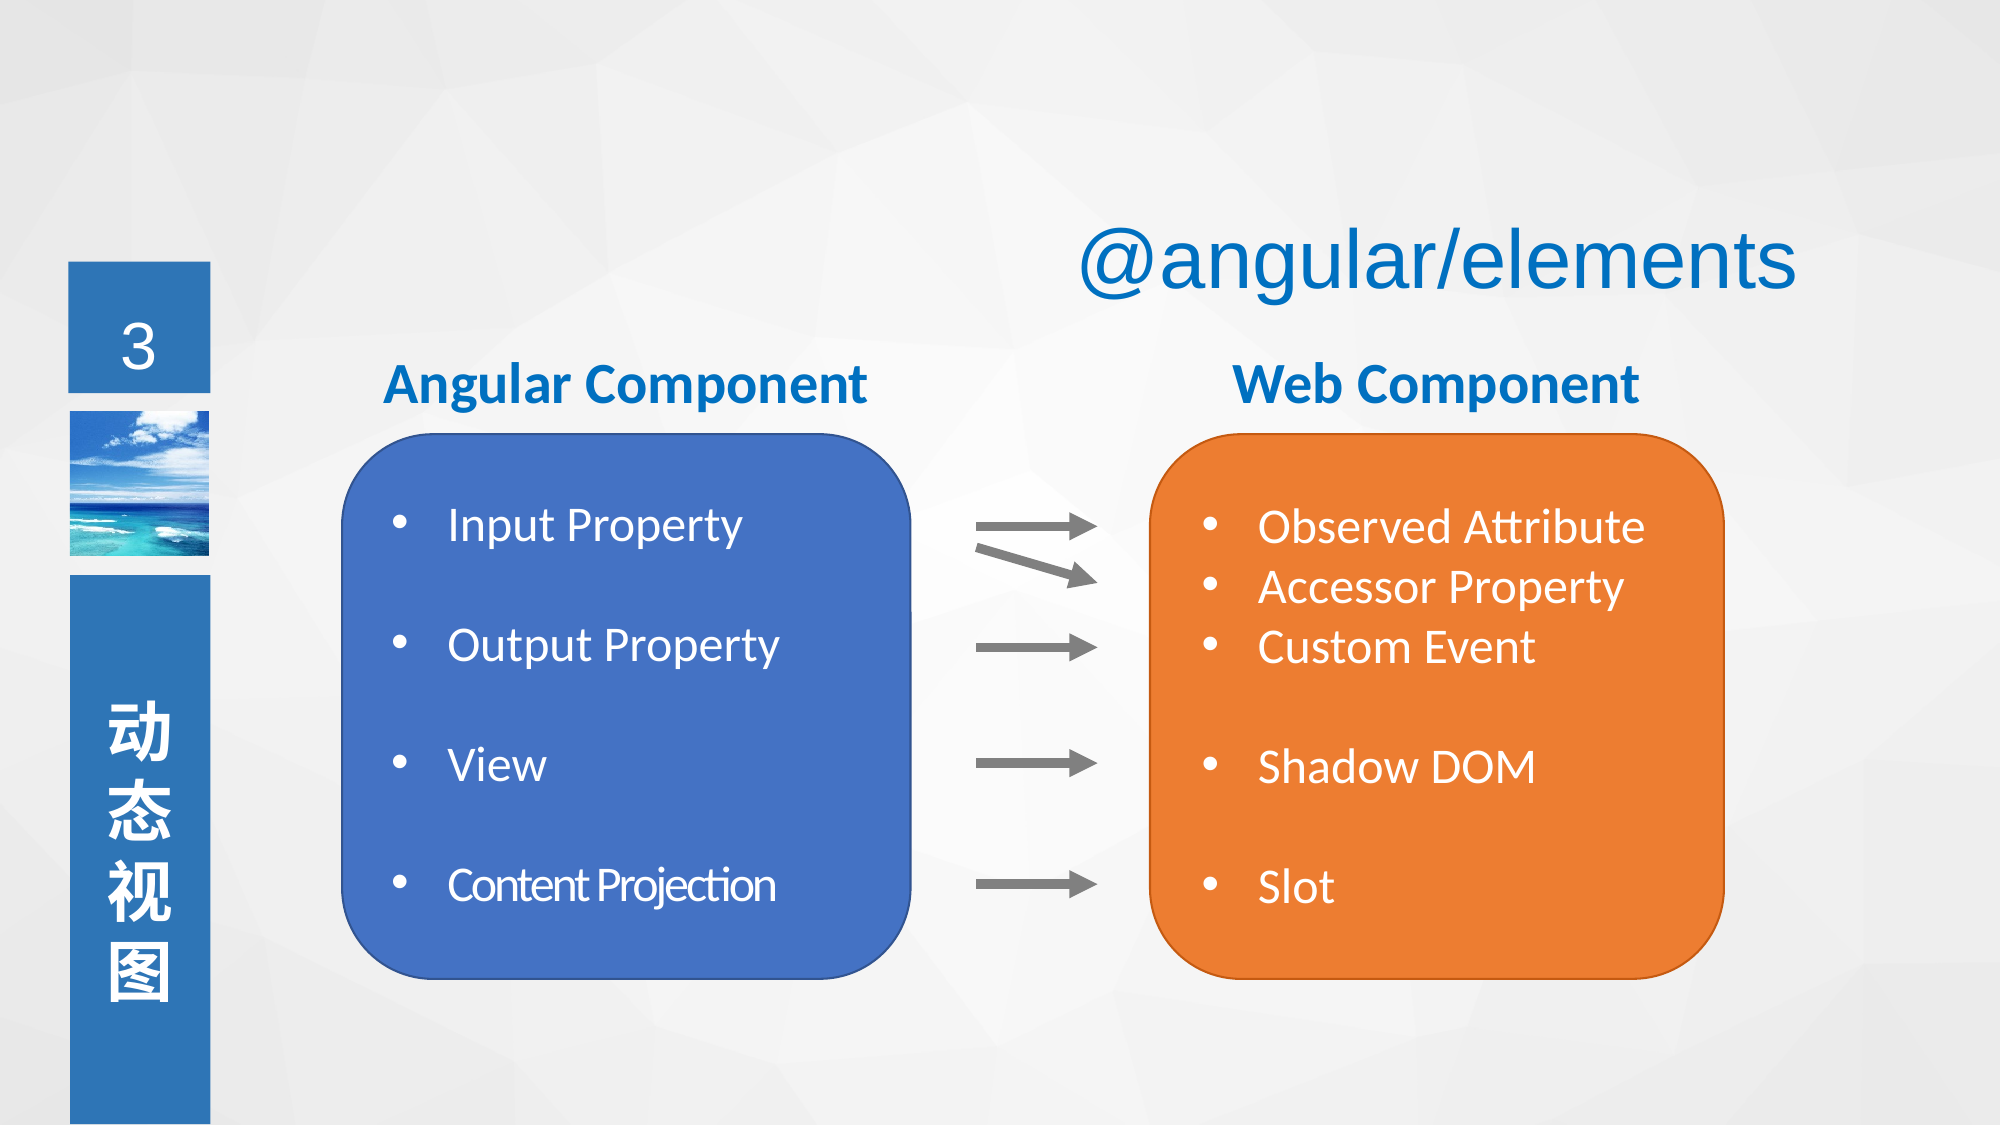

@angular/elements
Angular Component
Web Component

Input Property

Output Property

View

Content Projection
Observed Attribute
Accessor Property
Custom Event

Shadow DOM

Slot